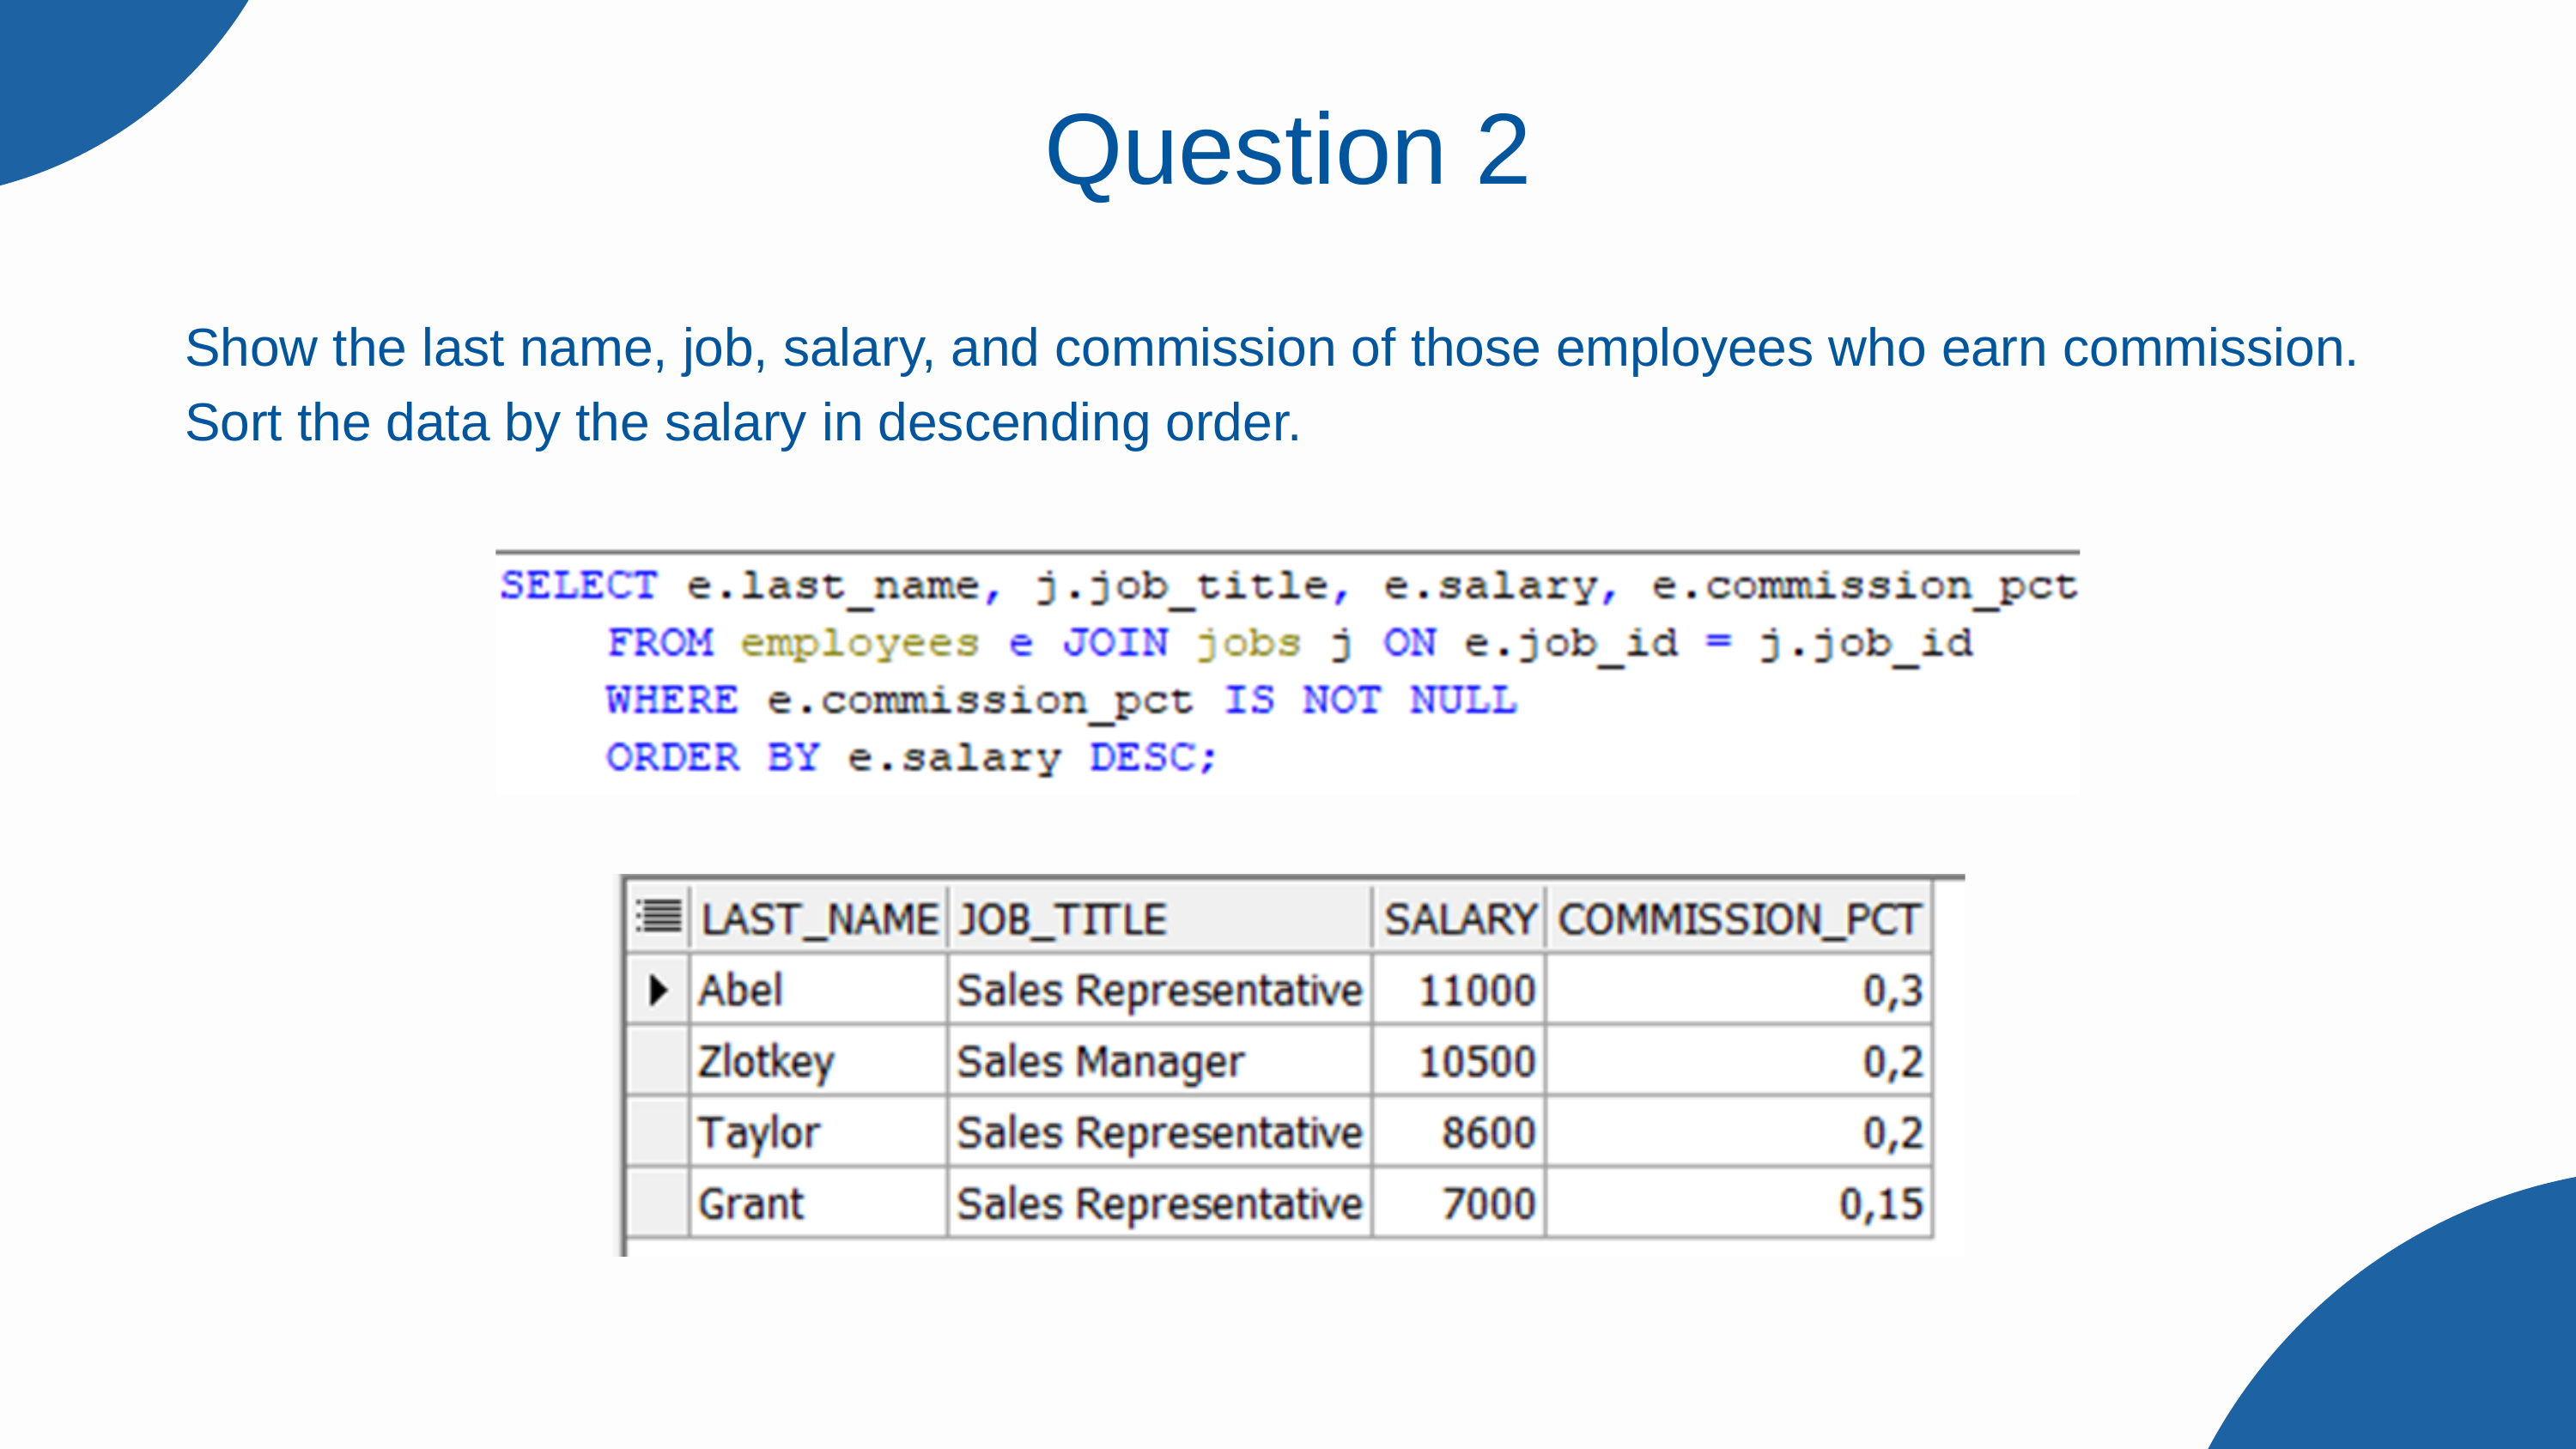

Question 2
Show the last name, job, salary, and commission of those employees who earn commission. Sort the data by the salary in descending order.